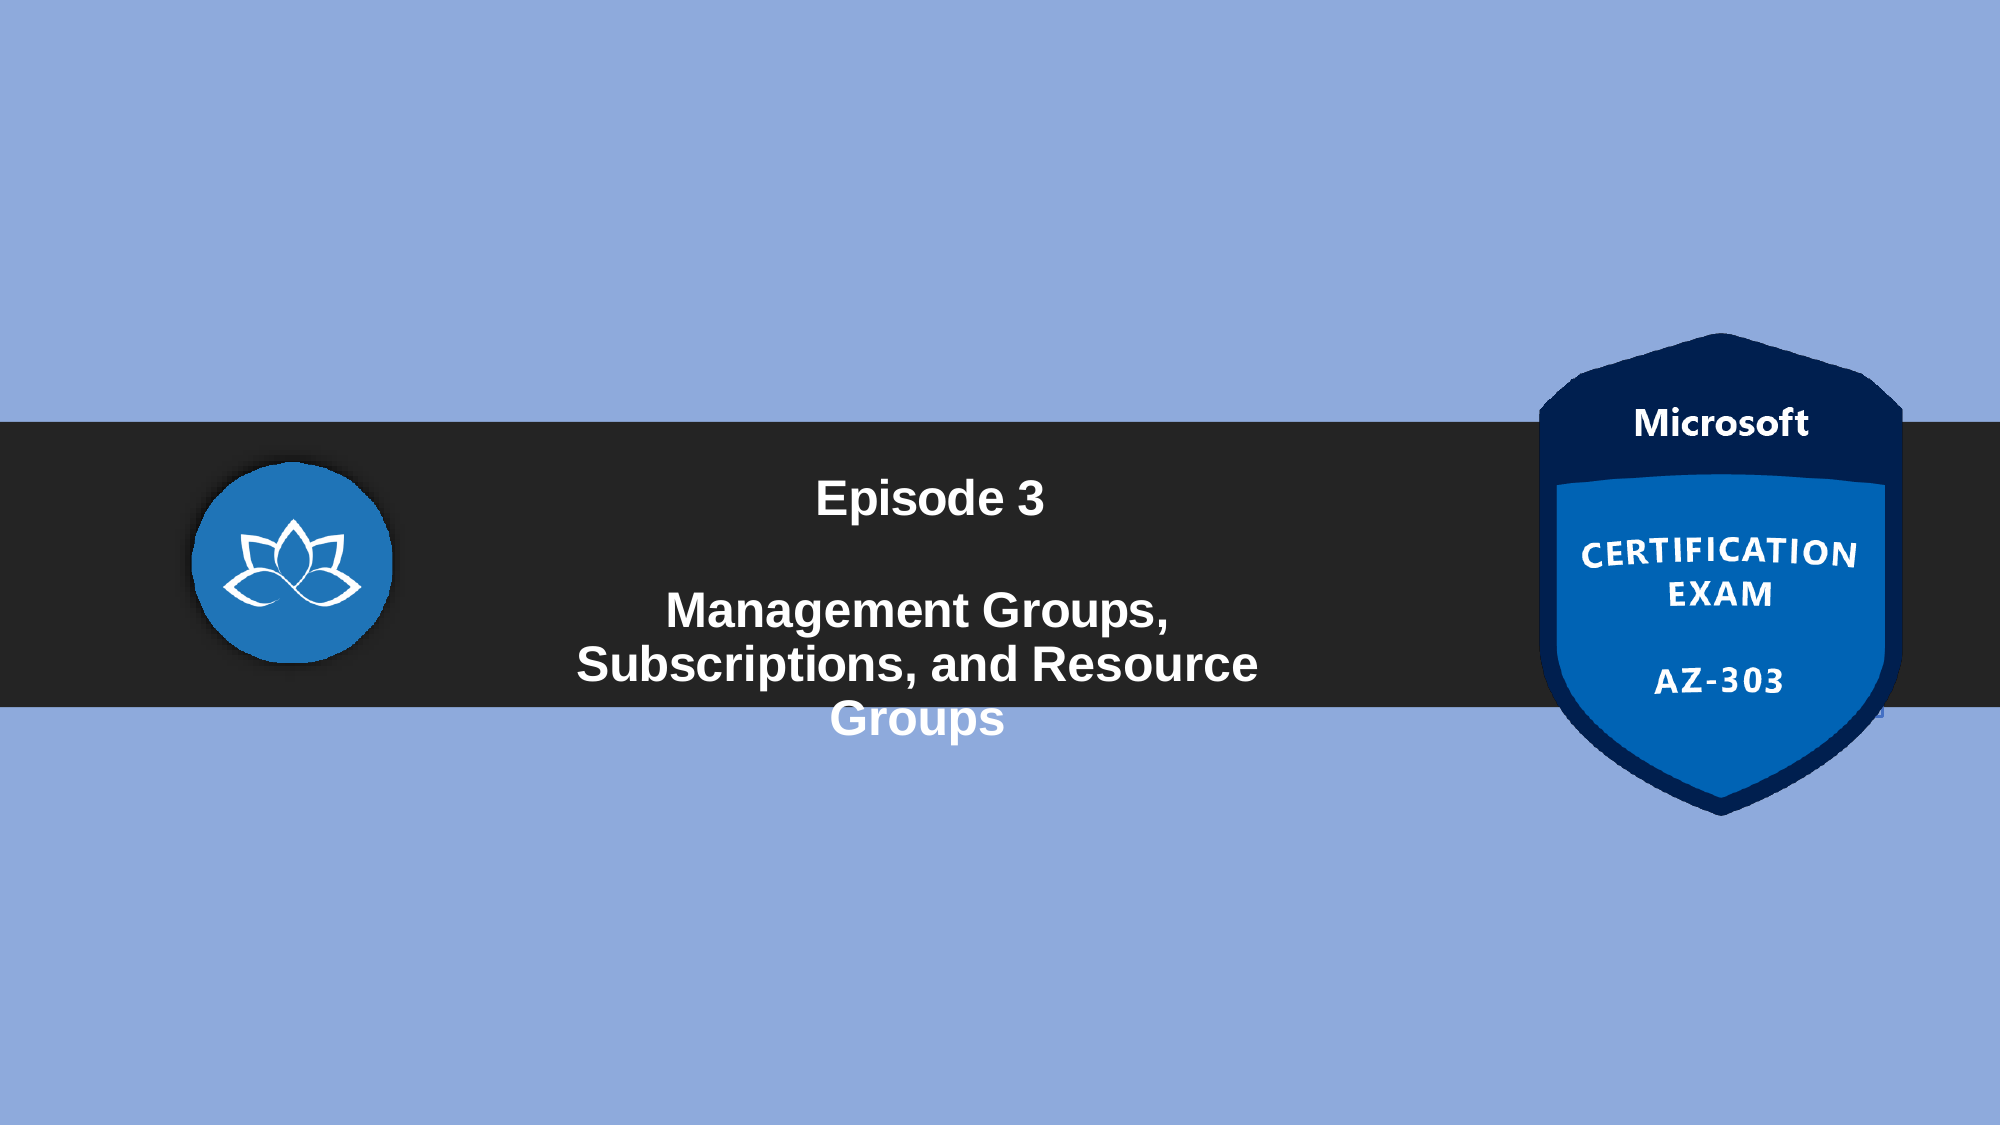

Episode 3

Management Groups, Subscriptions, and Resource Groups